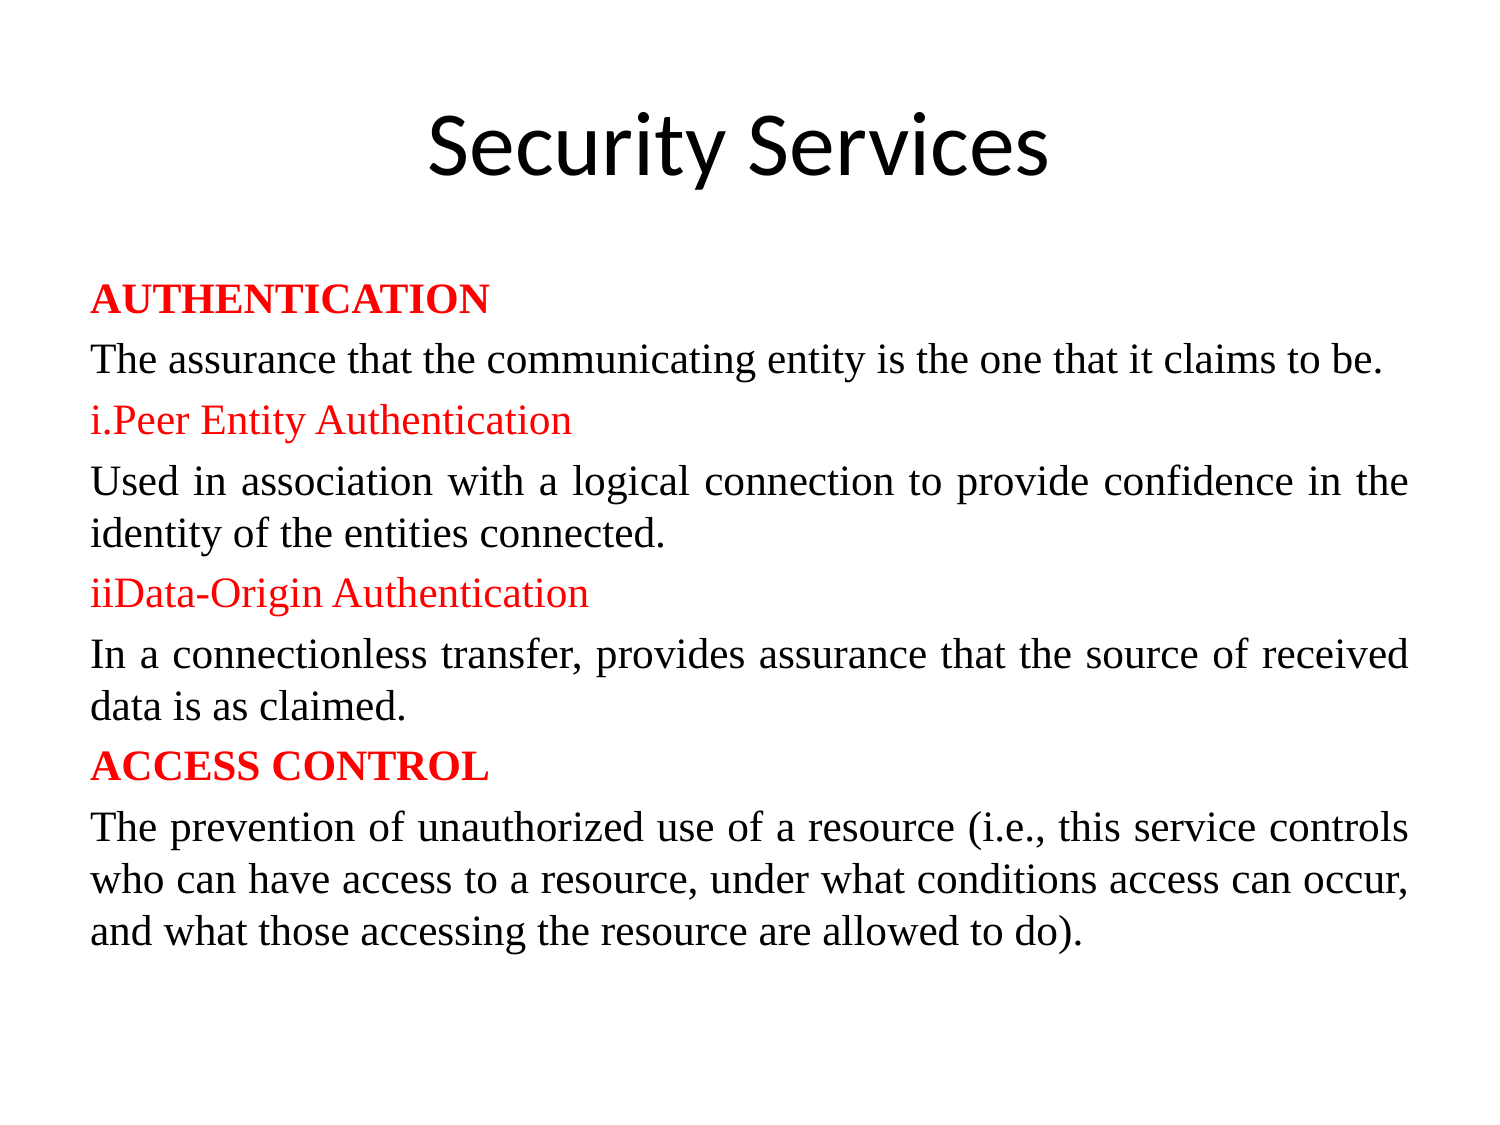

# Security Services
AUTHENTICATION
The assurance that the communicating entity is the one that it claims to be.
i.Peer Entity Authentication
Used in association with a logical connection to provide confidence in the identity of the entities connected.
iiData-Origin Authentication
In a connectionless transfer, provides assurance that the source of received data is as claimed.
ACCESS CONTROL
The prevention of unauthorized use of a resource (i.e., this service controls who can have access to a resource, under what conditions access can occur, and what those accessing the resource are allowed to do).